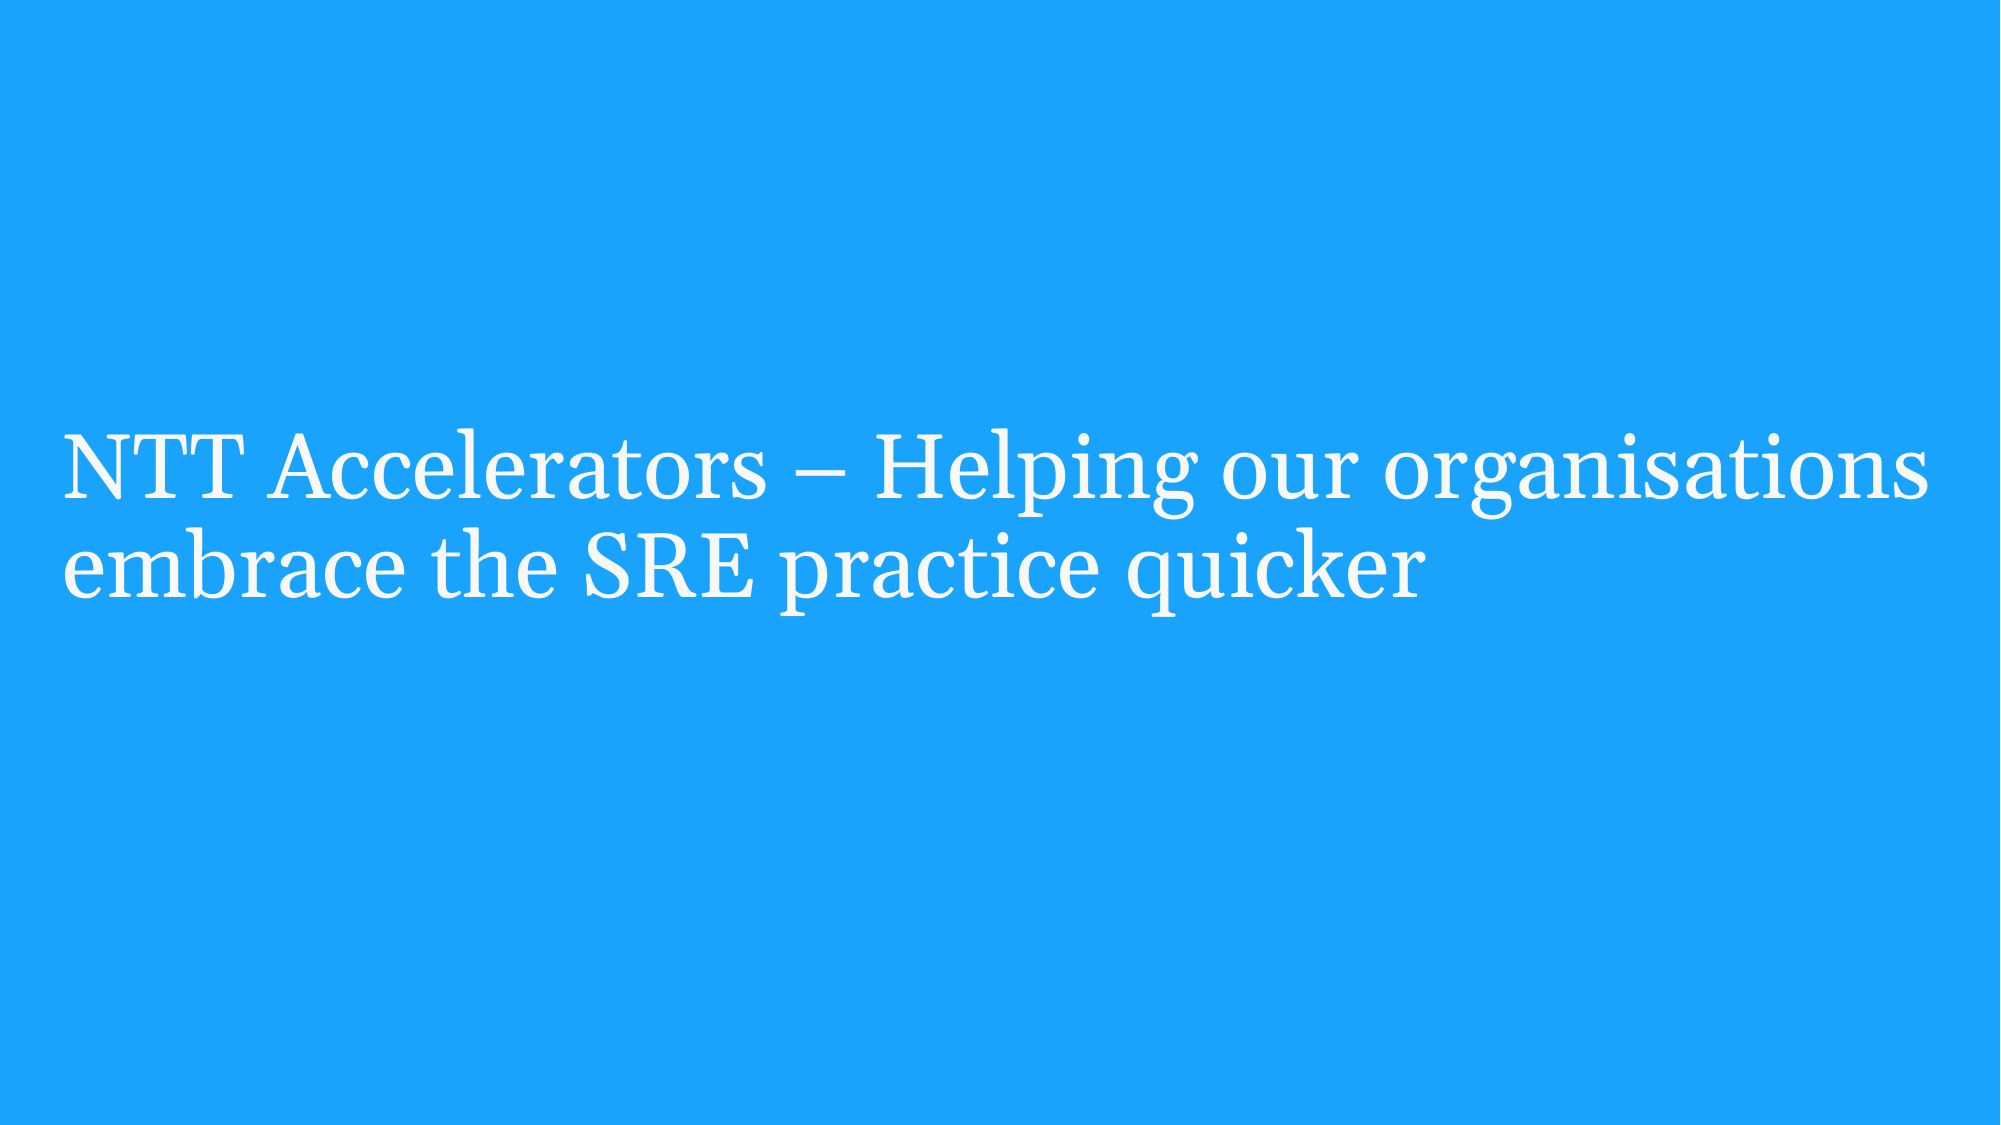

# NTT Accelerators – Helping our organisations embrace the SRE practice quicker